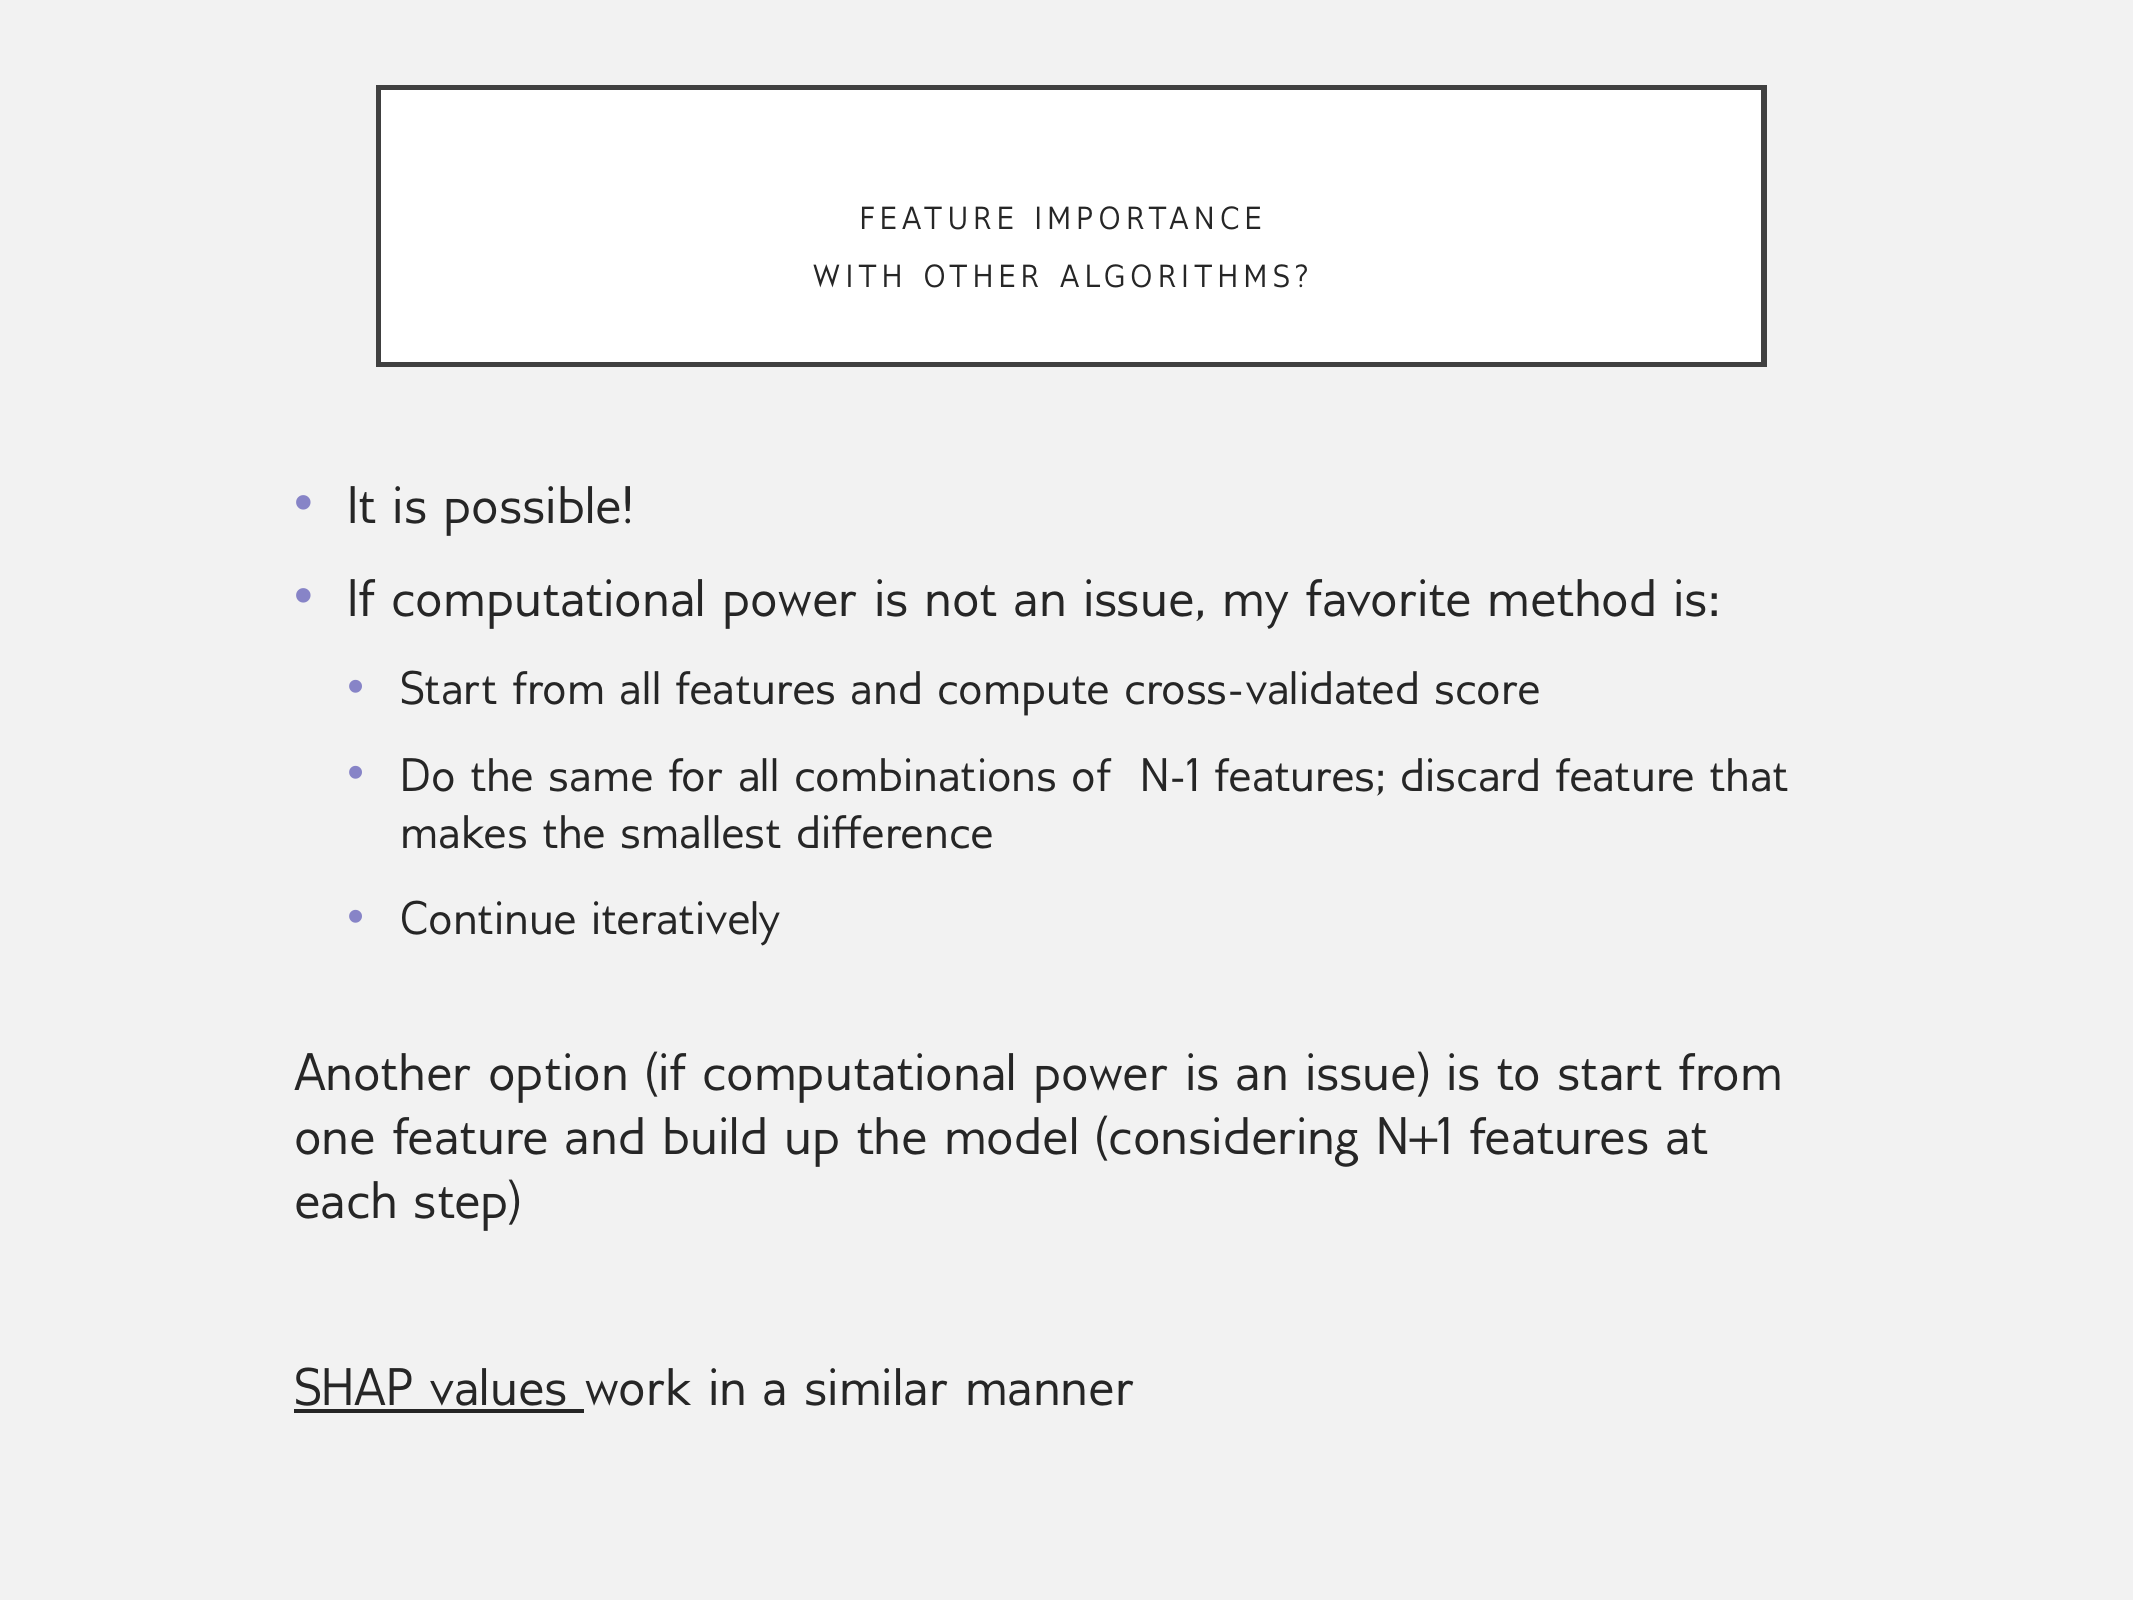

# FEATURE IMPORTANCE WITH OTHER ALGORITHMS?
It is possible!
If computational power is not an issue, my favorite method is:
Start from all features and compute cross-validated score
Do the same for all combinations of  N-1 features; discard feature that makes the smallest difference
Continue iteratively
Another option (if computational power is an issue) is to start from one feature and build up the model (considering N+1 features at each step)

SHAP values work in a similar manner